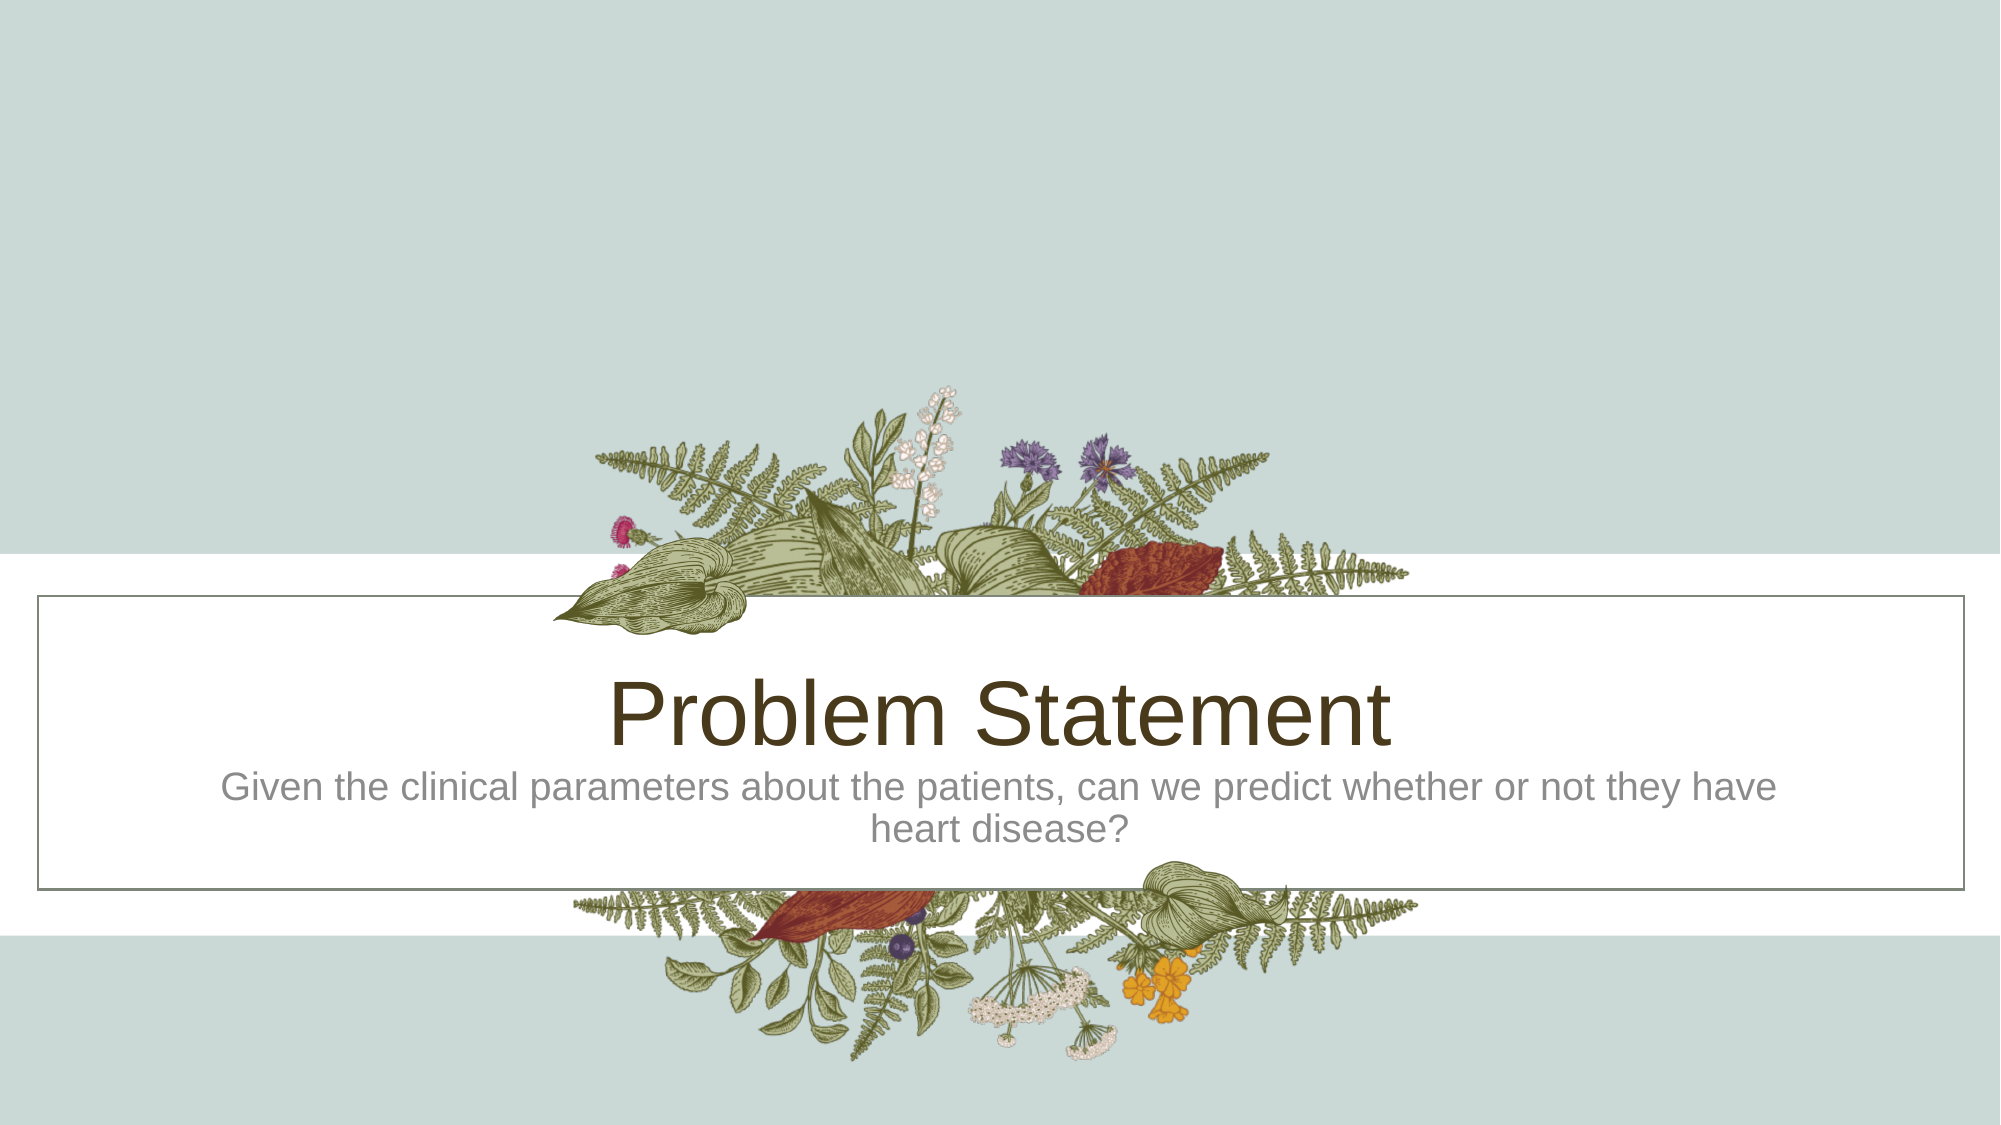

# Problem Statement
Given the clinical parameters about the patients, can we predict whether or not they have heart disease?